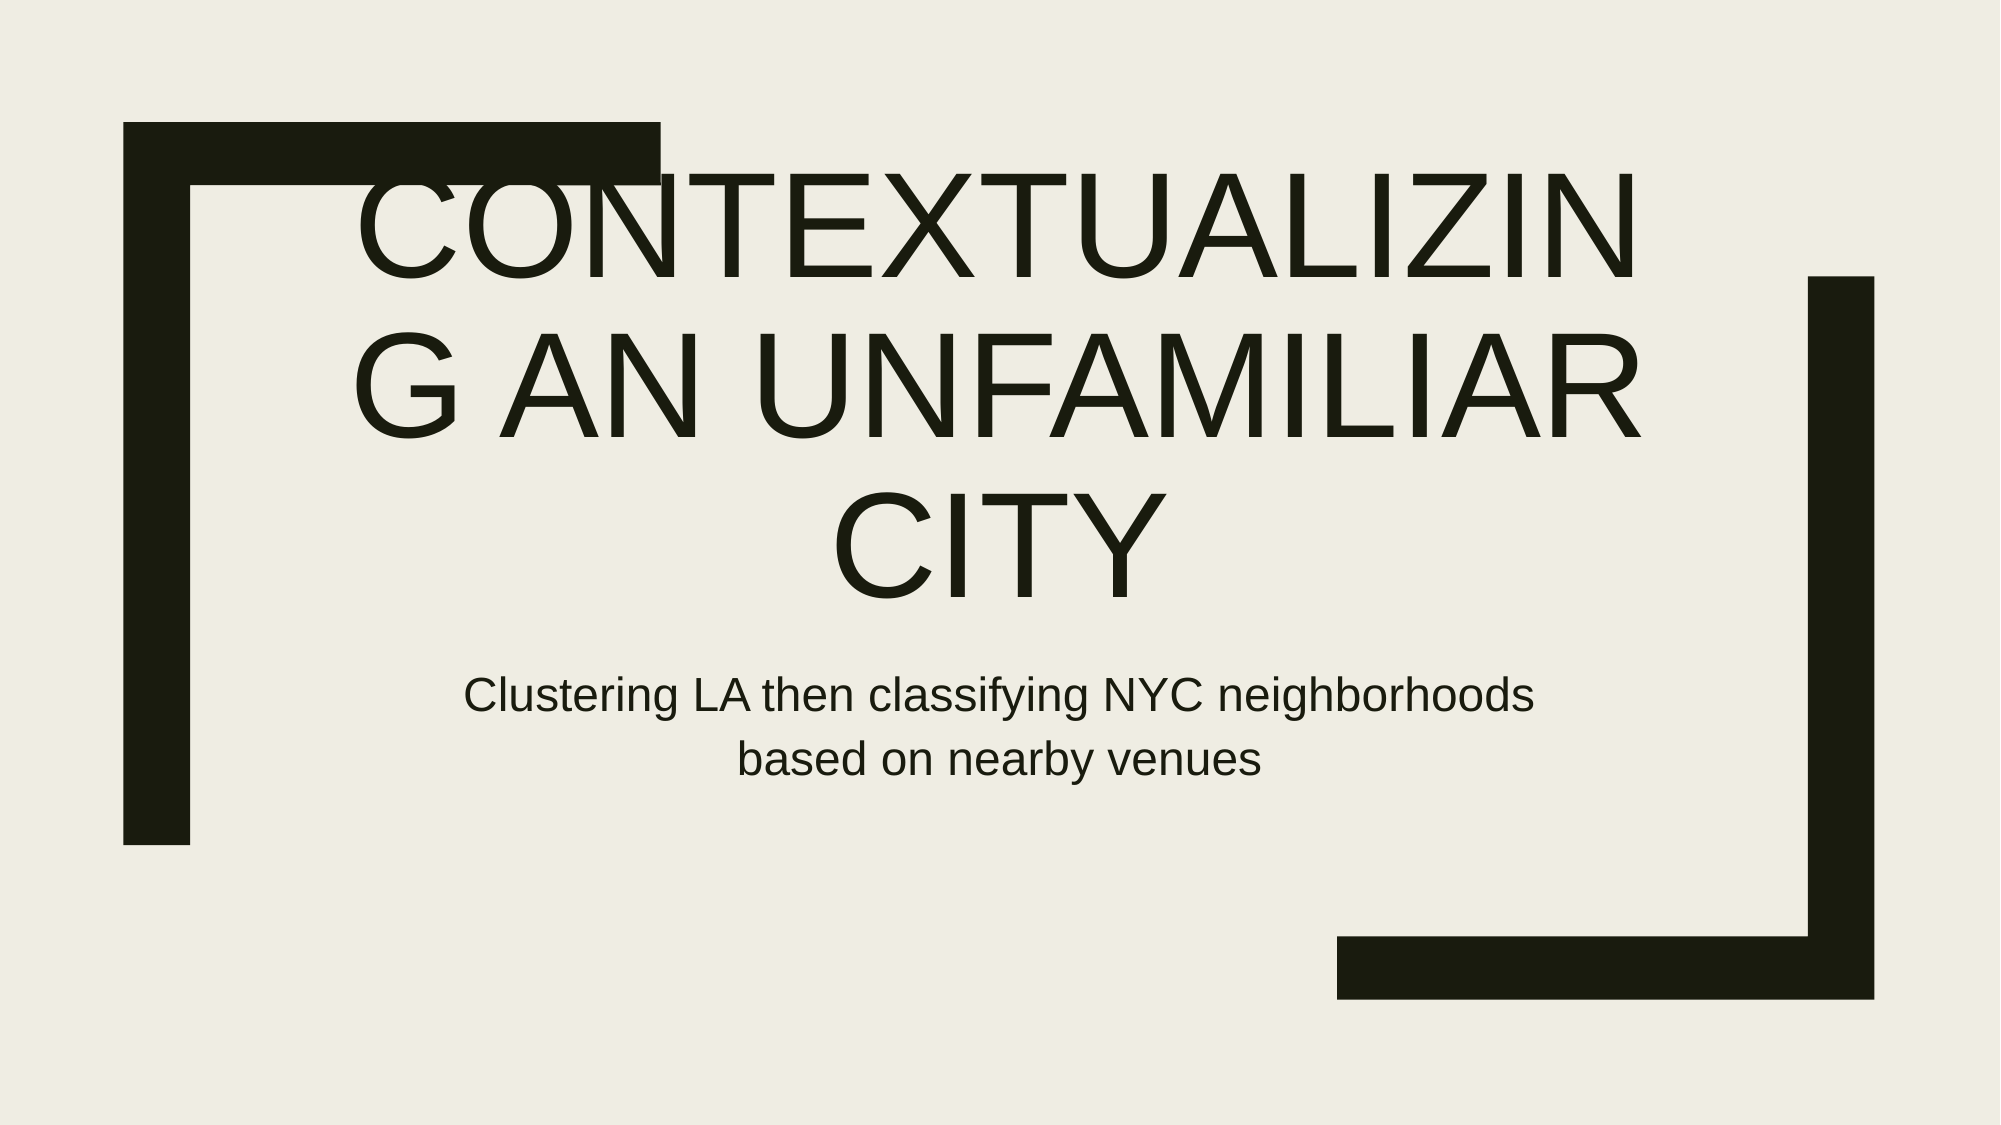

# Contextualizing an unfamiliar city
Clustering LA then classifying NYC neighborhoods
based on nearby venues